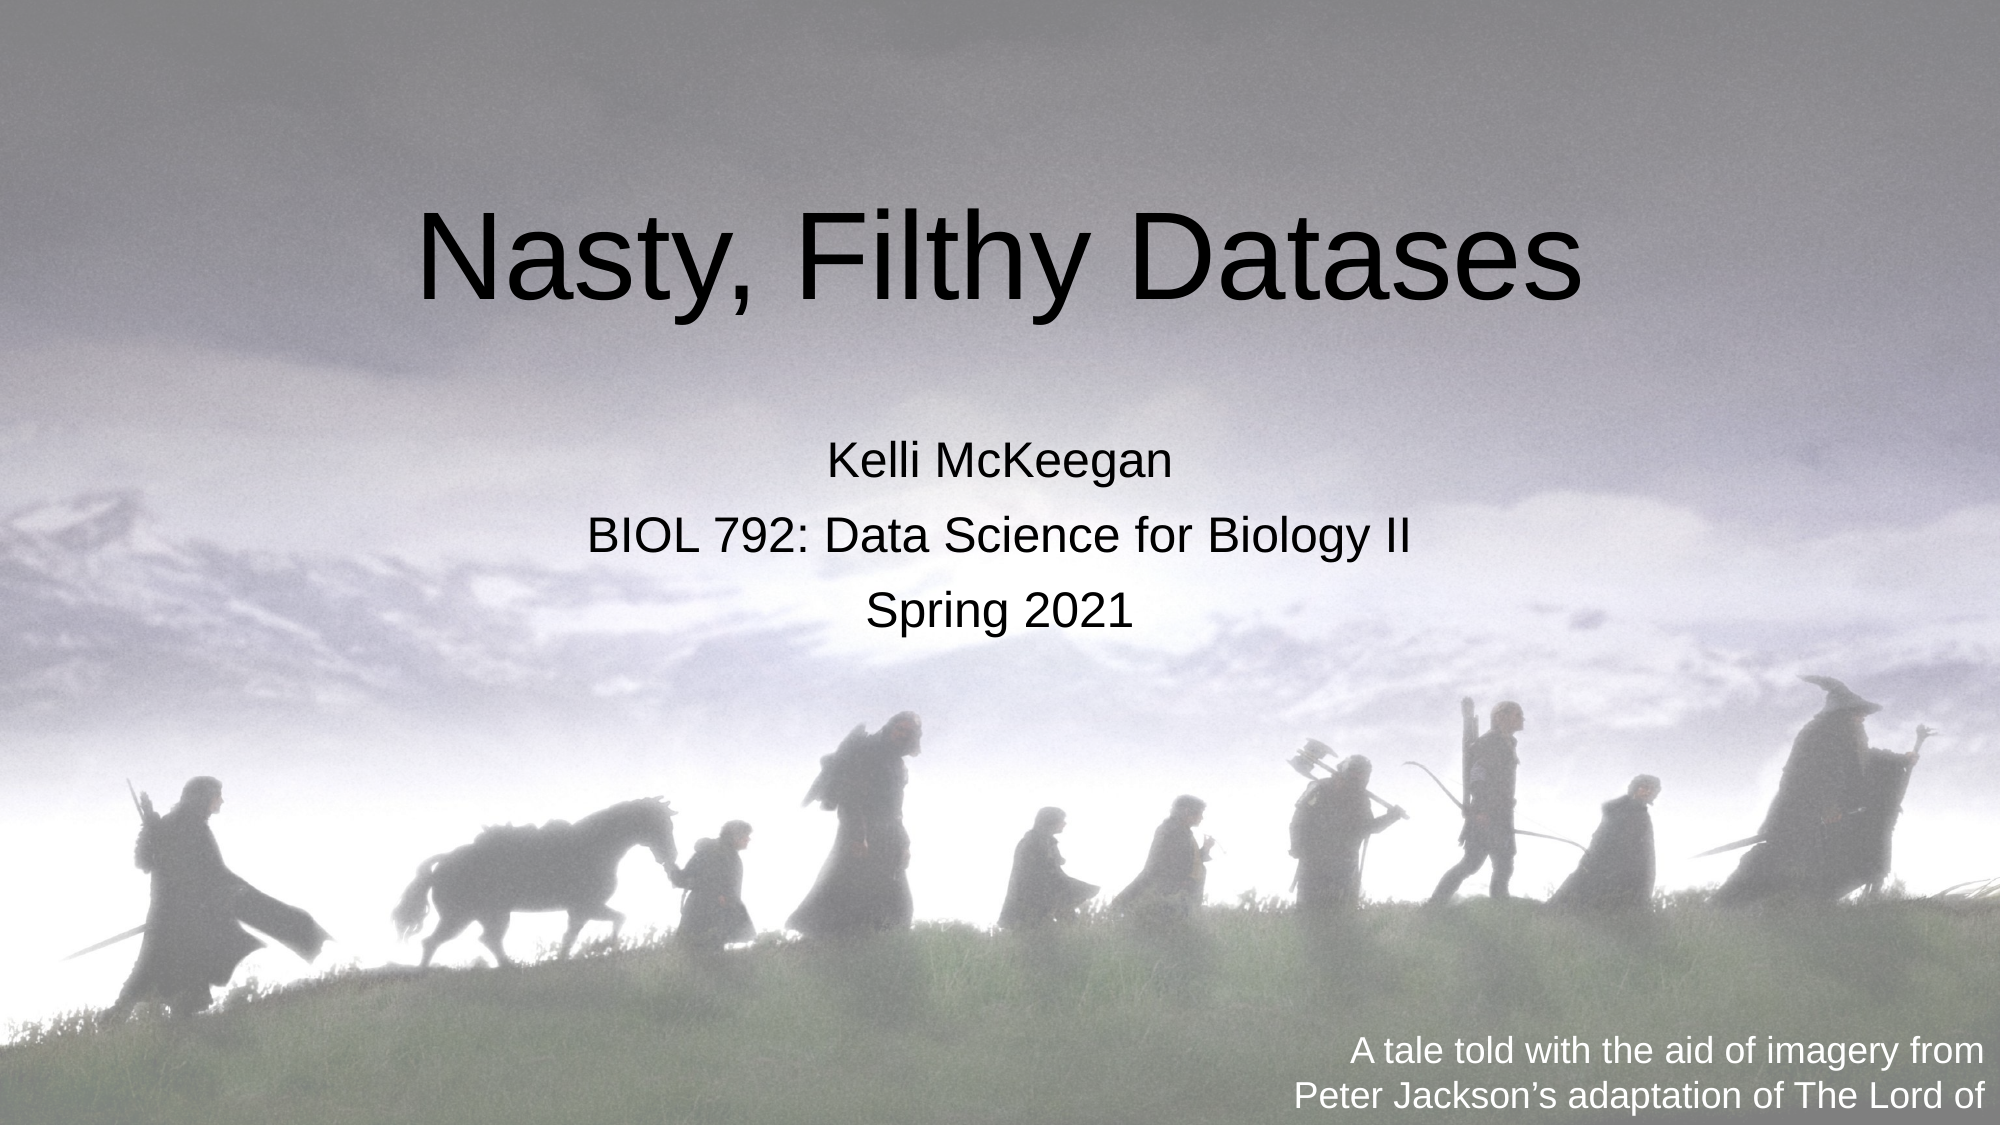

# Nasty, Filthy Datases
Kelli McKeegan
BIOL 792: Data Science for Biology II
Spring 2021
A tale told with the aid of imagery from Peter Jackson’s adaptation of The Lord of the Rings